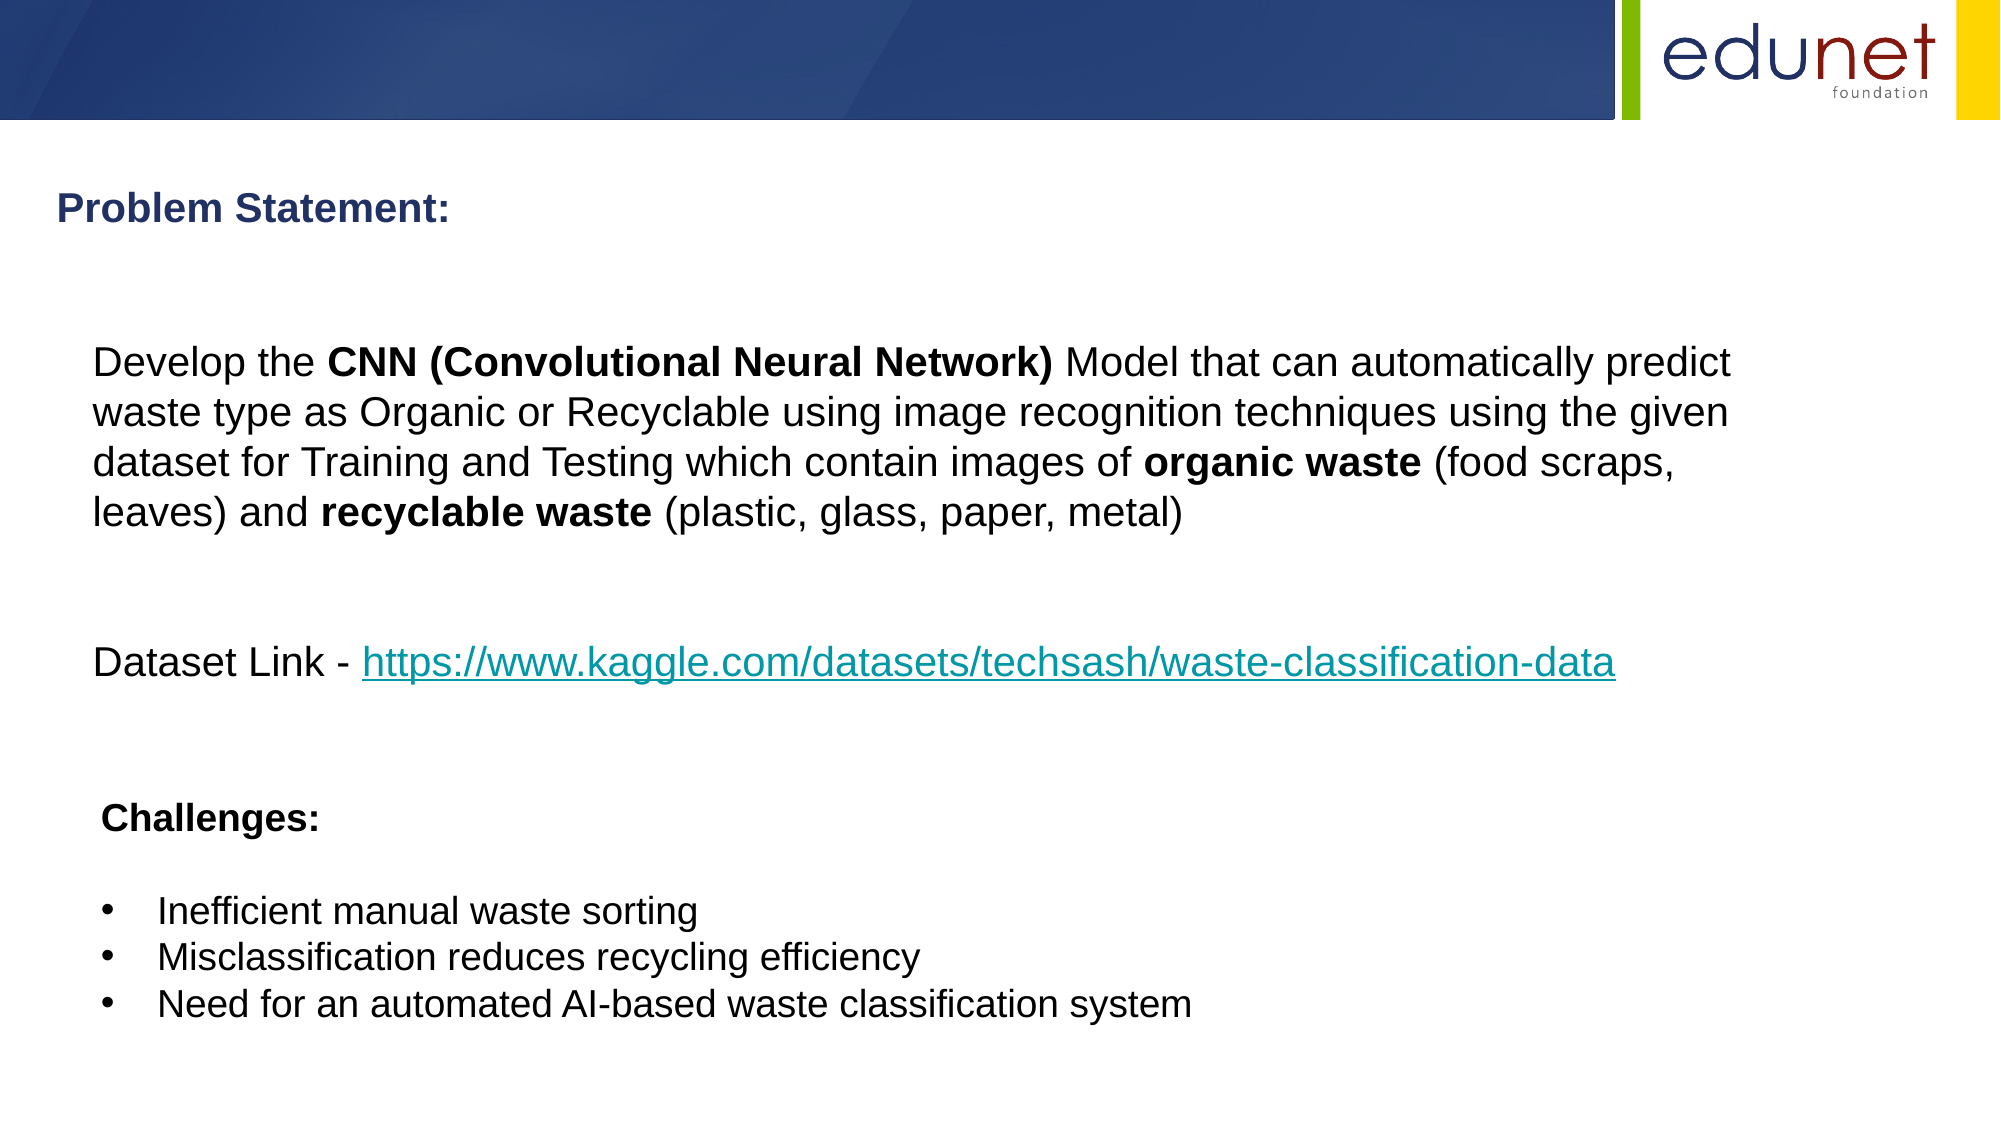

Problem Statement:
Develop the CNN (Convolutional Neural Network) Model that can automatically predict waste type as Organic or Recyclable using image recognition techniques using the given dataset for Training and Testing which contain images of organic waste (food scraps, leaves) and recyclable waste (plastic, glass, paper, metal)

Dataset Link - https://www.kaggle.com/datasets/techsash/waste-classification-data
Challenges:

Inefficient manual waste sorting
Misclassification reduces recycling efficiency
Need for an automated AI-based waste classification system